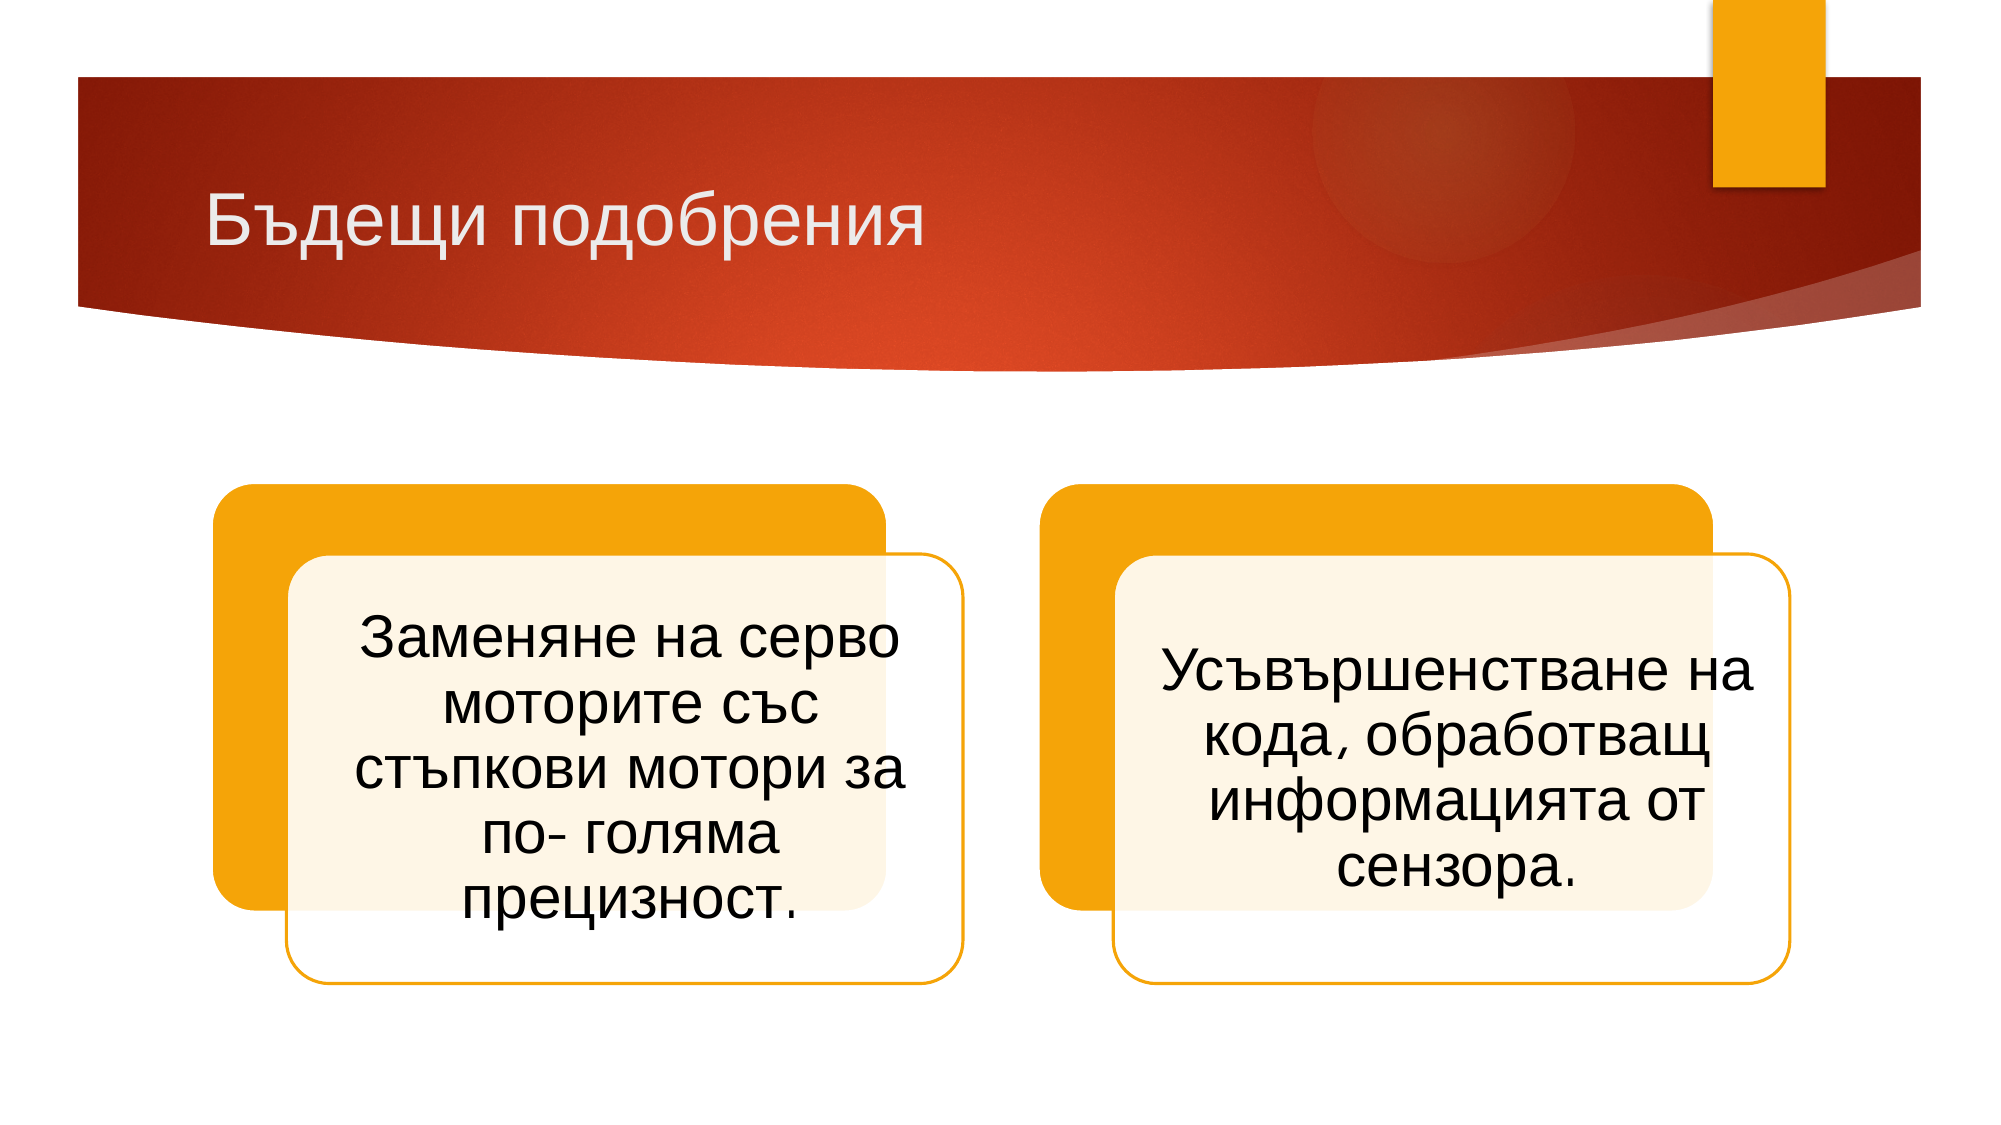

# Бъдещи подобрения
Заменяне на серво моторите със стъпкови мотори за по- голяма прецизност.
Усъвършенстване на кода, обработващ информацията от сензора.